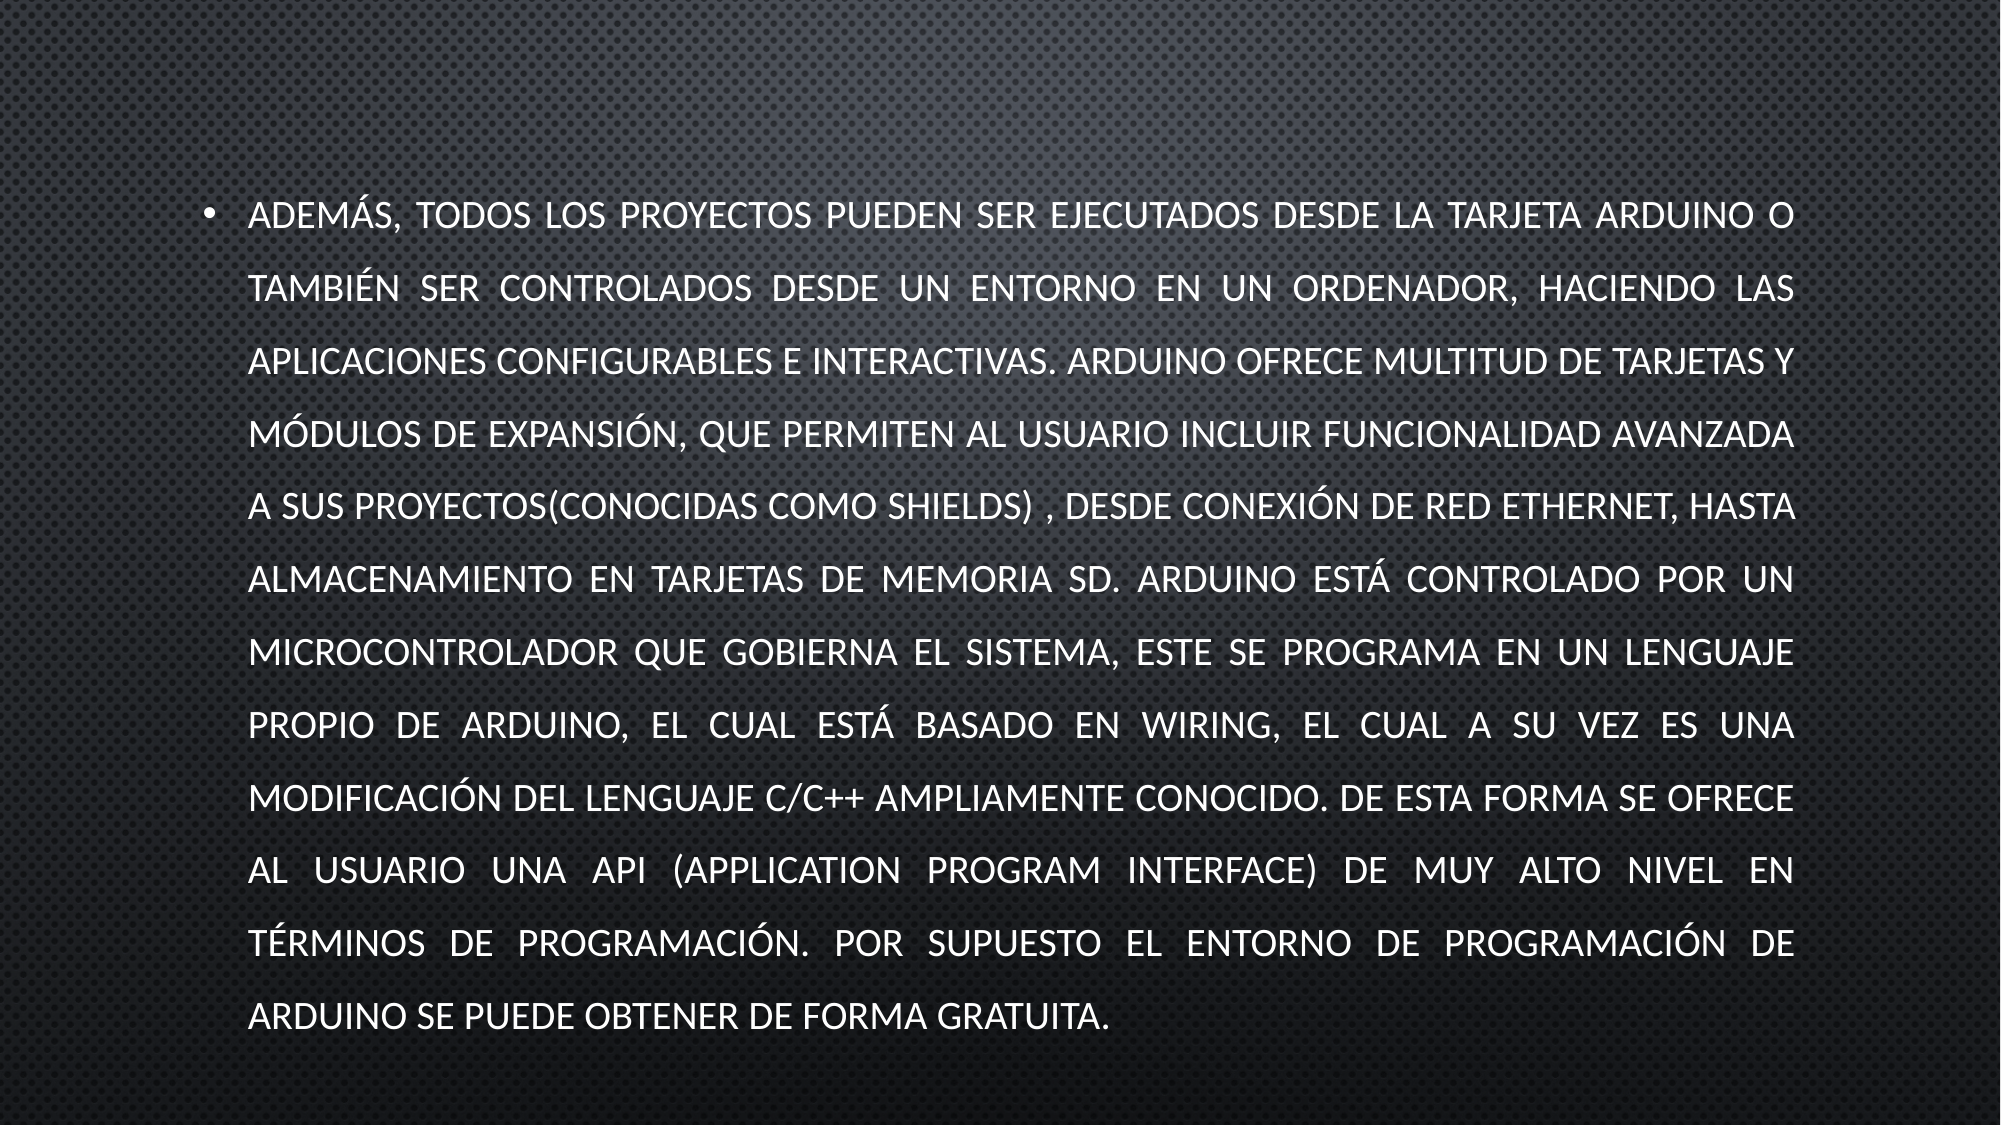

además, todos los proyectos pueden ser ejecutados desde la tarjeta arduino o también ser controlados desde un entorno en un ordenador, haciendo las aplicaciones configurables e interactivas. Arduino ofrece multitud de tarjetas y módulos de expansión, que permiten al usuario incluir funcionalidad avanzada a sus proyectos(conocidas como shields) , desde conexión de red ethernet, hasta almacenamiento en tarjetas de memoria sd. arduino está controlado por un microcontrolador que gobierna el sistema, este se programa en un lenguaje propio de Arduino, el cual está basado en wiring, el cual a su vez es una modificación del lenguaje c/c++ ampliamente conocido. de esta forma se ofrece al usuario una api (application program interface) de muy alto nivel en términos de programación. por supuesto el entorno de programación de Arduino se puede obtener de forma gratuita.